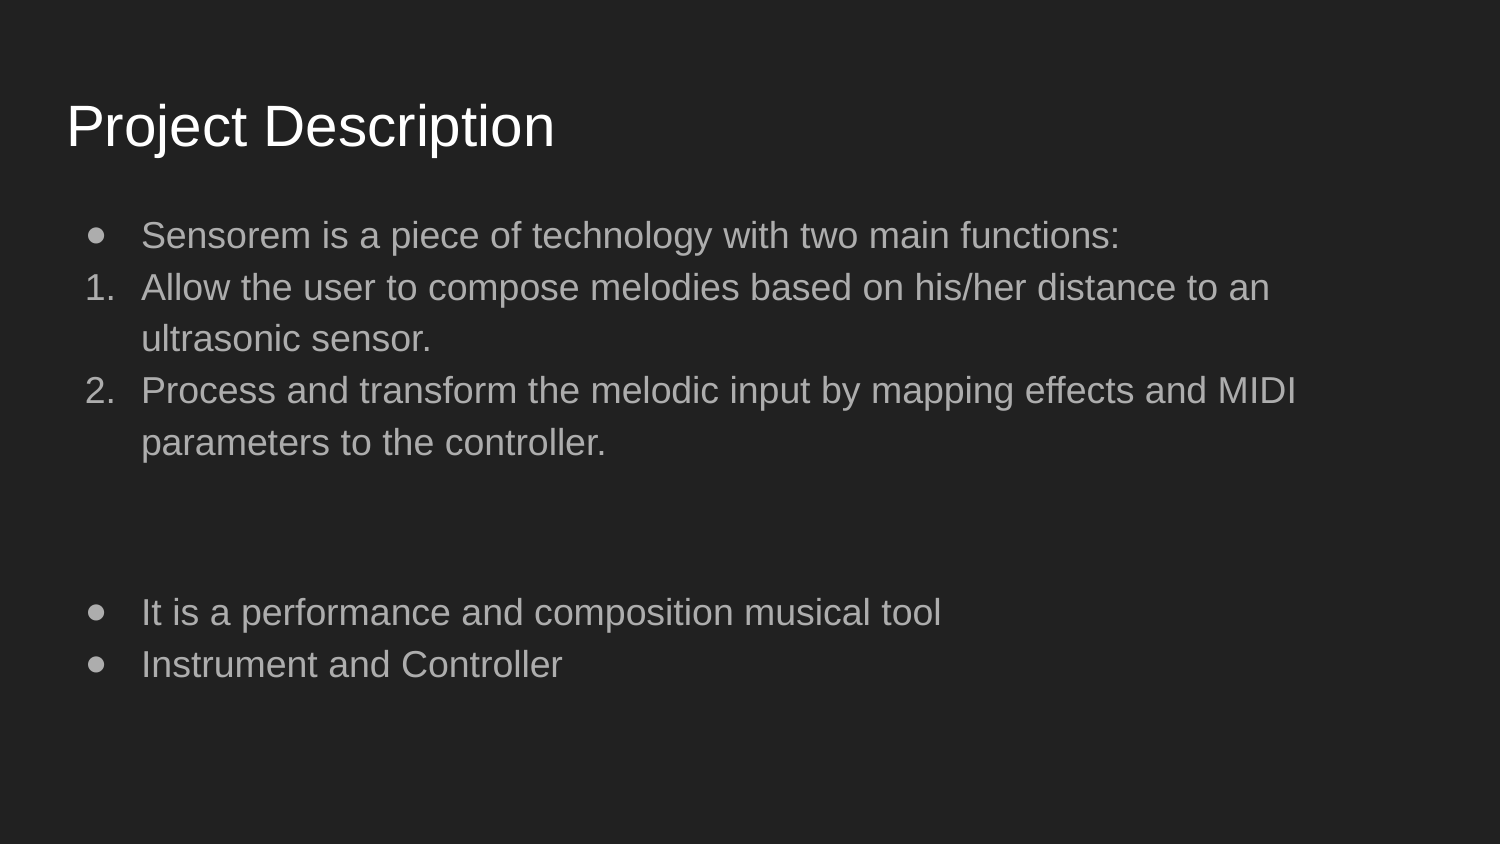

# Project Description
Sensorem is a piece of technology with two main functions:
Allow the user to compose melodies based on his/her distance to an ultrasonic sensor.
Process and transform the melodic input by mapping effects and MIDI parameters to the controller.

It is a performance and composition musical tool
Instrument and Controller